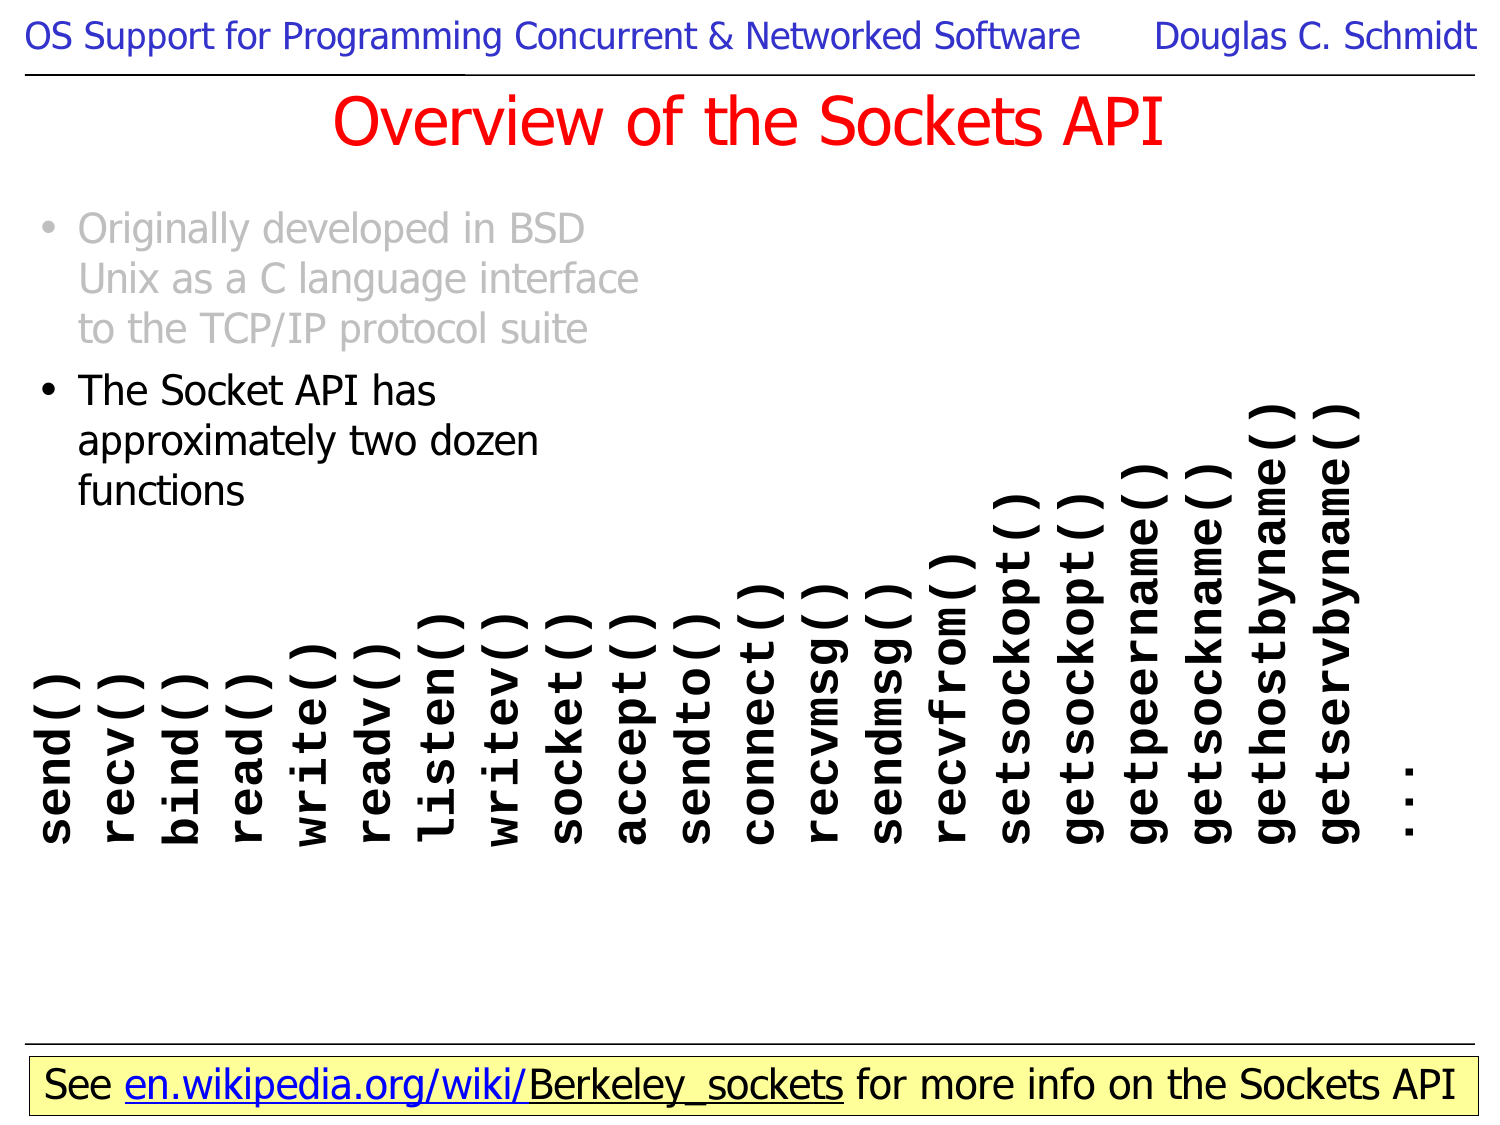

send()
recv()
bind()
read()
write()
readv()
listen()
writev()
socket()
accept()
sendto()
connect()
recvmsg()
sendmsg()
recvfrom()
setsockopt()
getsockopt()
getpeername()
getsockname()
gethostbyname()
getservbyname()
...
# Overview of the Sockets API
Originally developed in BSD Unix as a C language interface to the TCP/IP protocol suite
The Socket API has approximately two dozen functions

See en.wikipedia.org/wiki/Berkeley_sockets for more info on the Sockets API